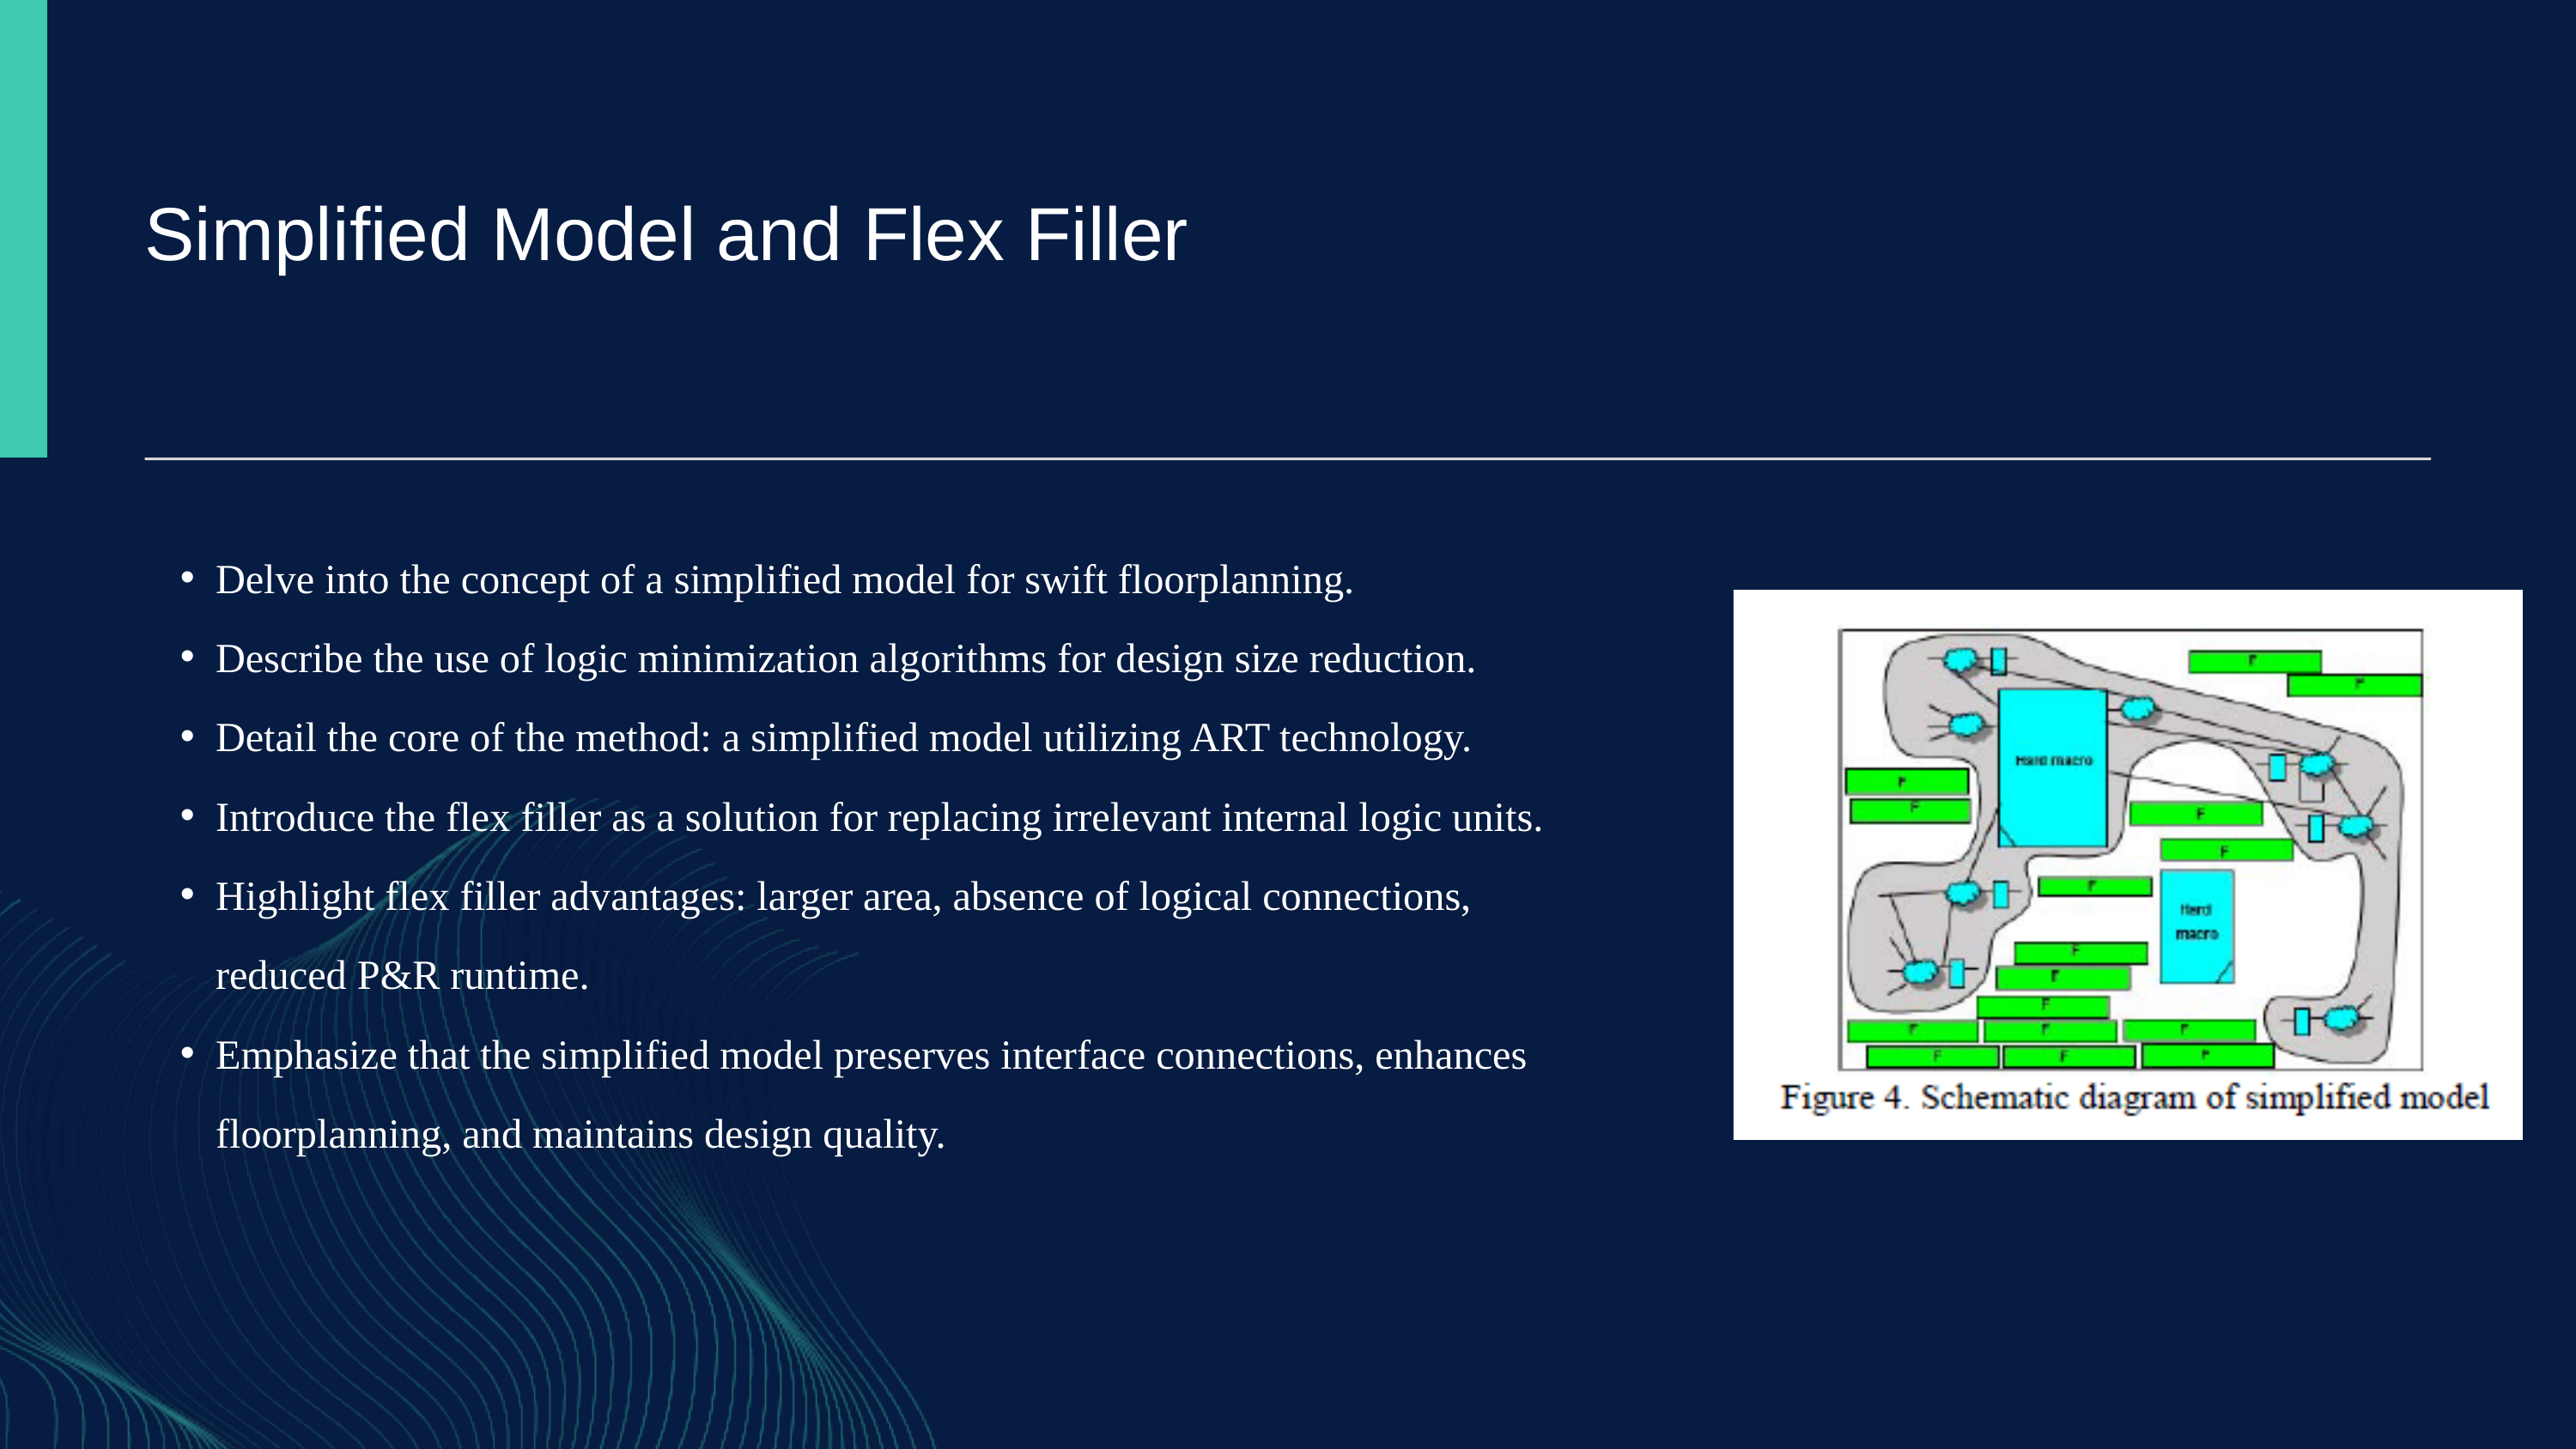

Simplified Model and Flex Filler

Delve into the concept of a simplified model for swift floorplanning.
Describe the use of logic minimization algorithms for design size reduction.
Detail the core of the method: a simplified model utilizing ART technology.
Introduce the flex filler as a solution for replacing irrelevant internal logic units.
Highlight flex filler advantages: larger area, absence of logical connections, reduced P&R runtime.
Emphasize that the simplified model preserves interface connections, enhances floorplanning, and maintains design quality.